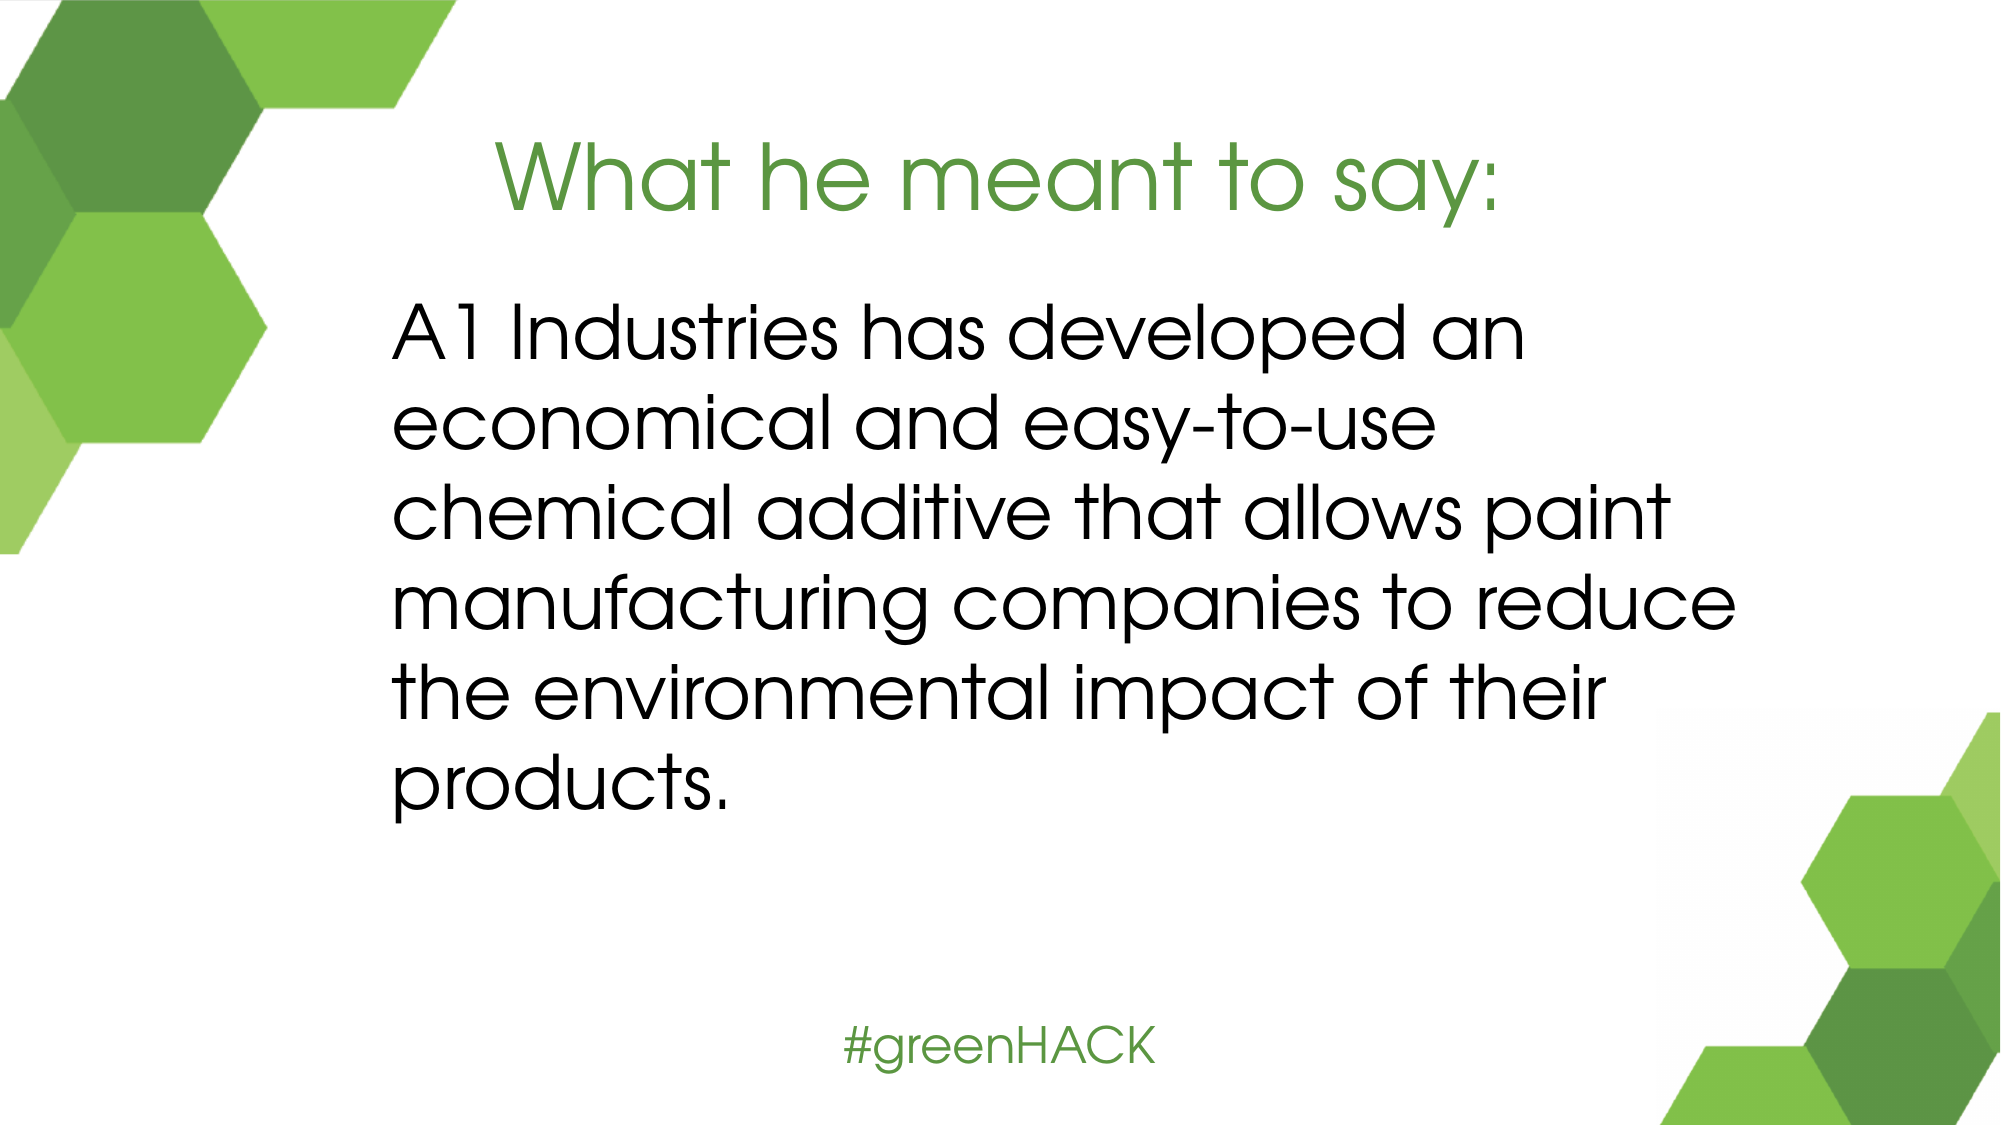

What he meant to say:
A1 Industries has developed an economical and easy-to-use chemical additive that allows paint manufacturing companies to reduce the environmental impact of their  products.
#greenHACK